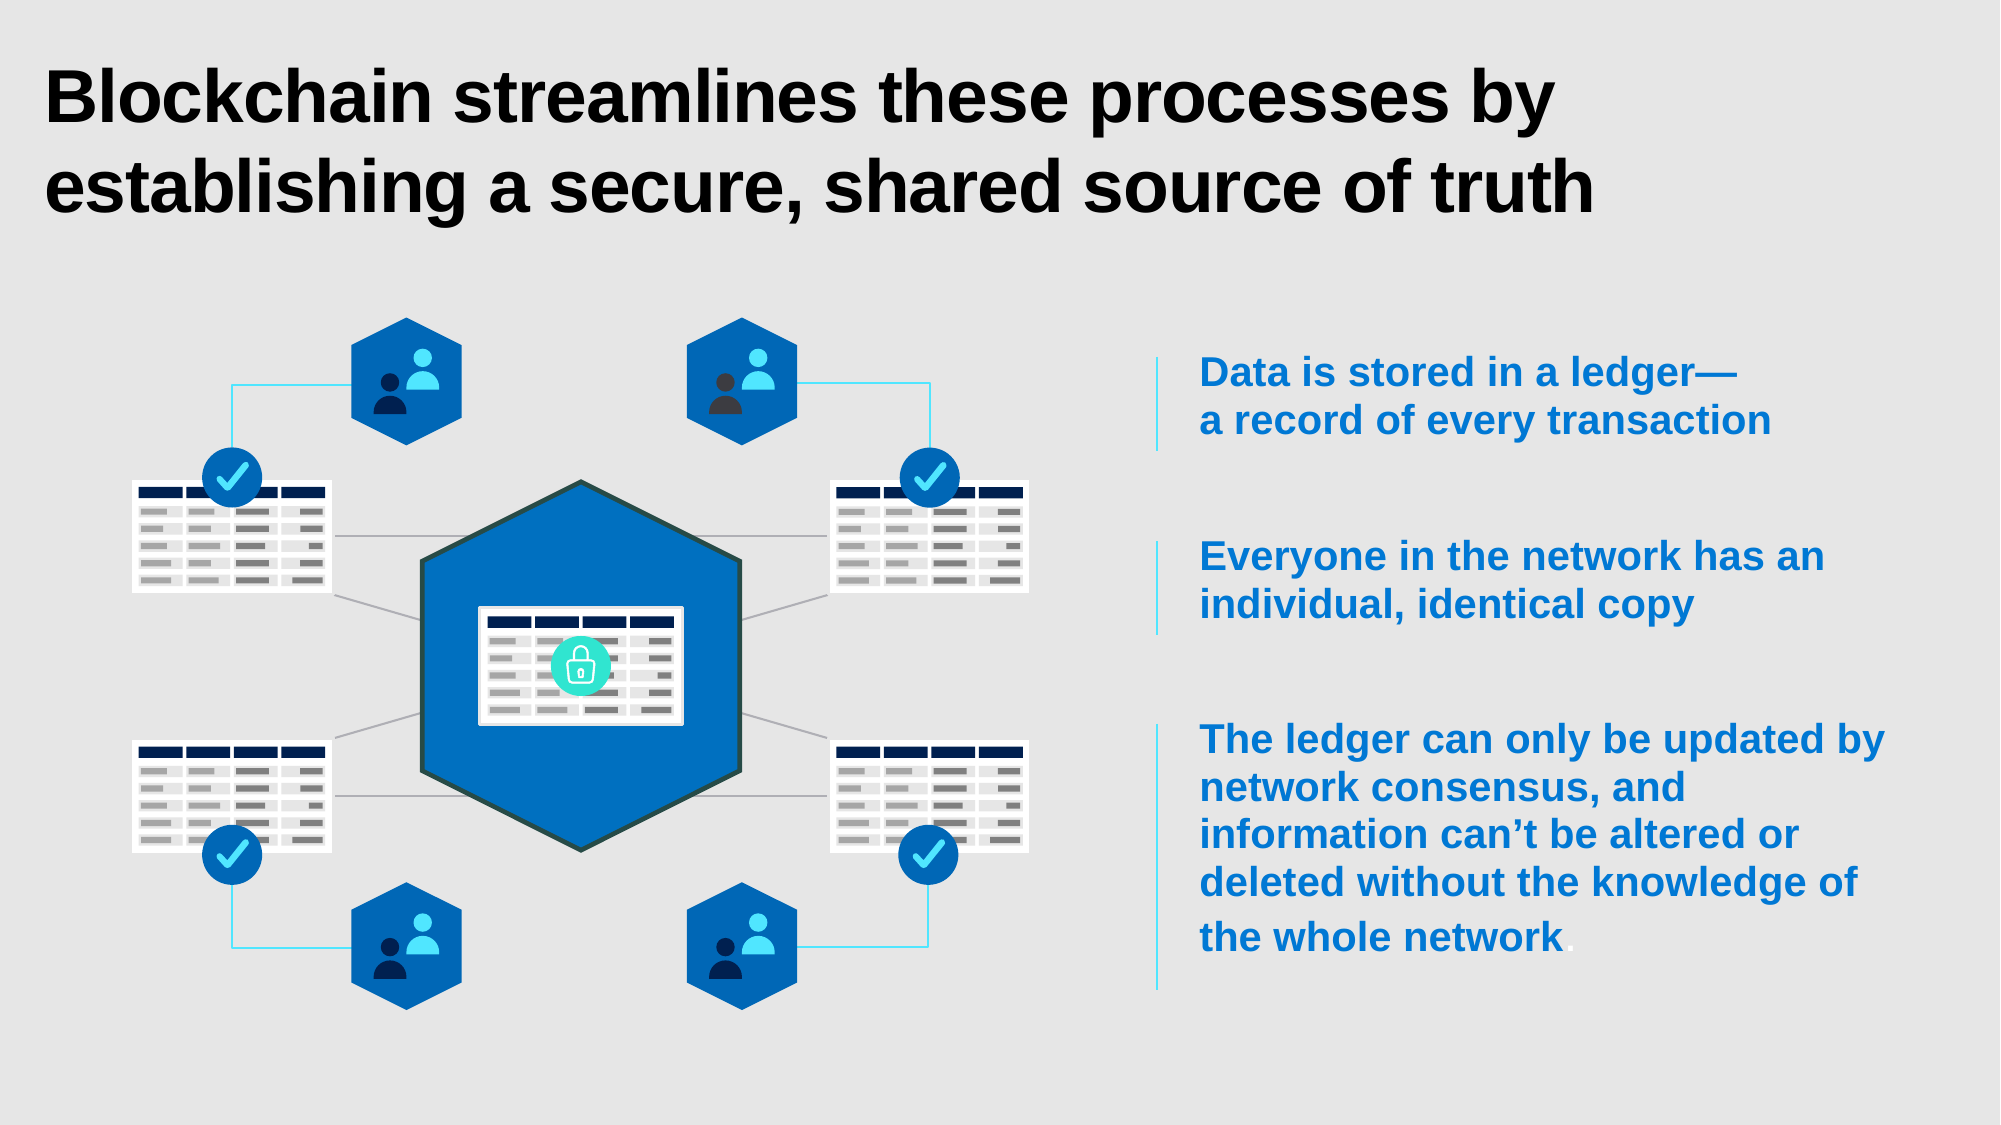

# Blockchain streamlines these processes by establishing a secure, shared source of truth

Data is stored in a ledger—
a record of every transaction

Everyone in the network has an individual, identical copy

The ledger can only be updated by network consensus, and information can’t be altered or deleted without the knowledge of the whole network.